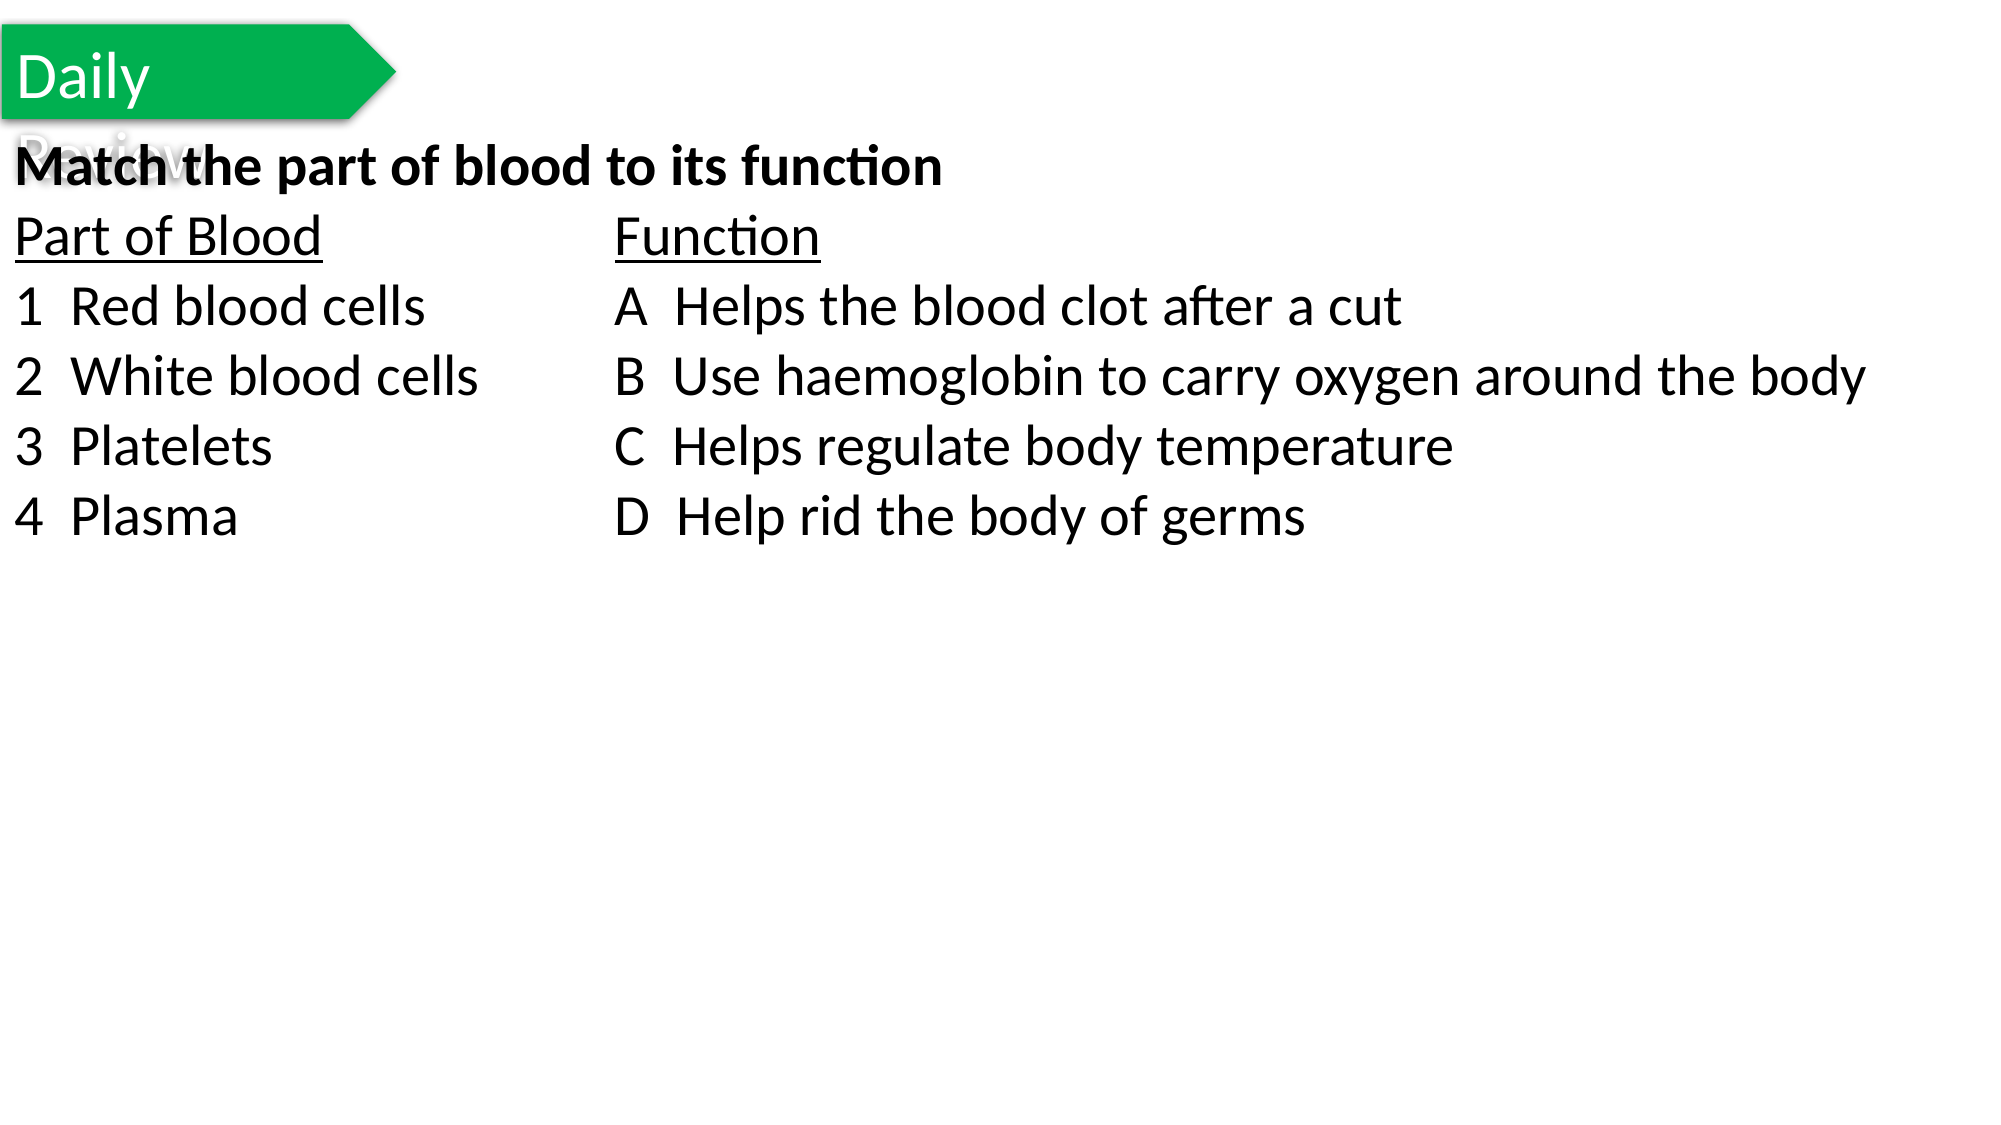

Daily Review
Match the part of blood to its function
Part of Blood		Function
1  Red blood cells		A  Helps the blood clot after a cut
2  White blood cells	B  Use haemoglobin to carry oxygen around the body
3  Platelets			C  Helps regulate body temperature
4  Plasma			D  Help rid the body of germs